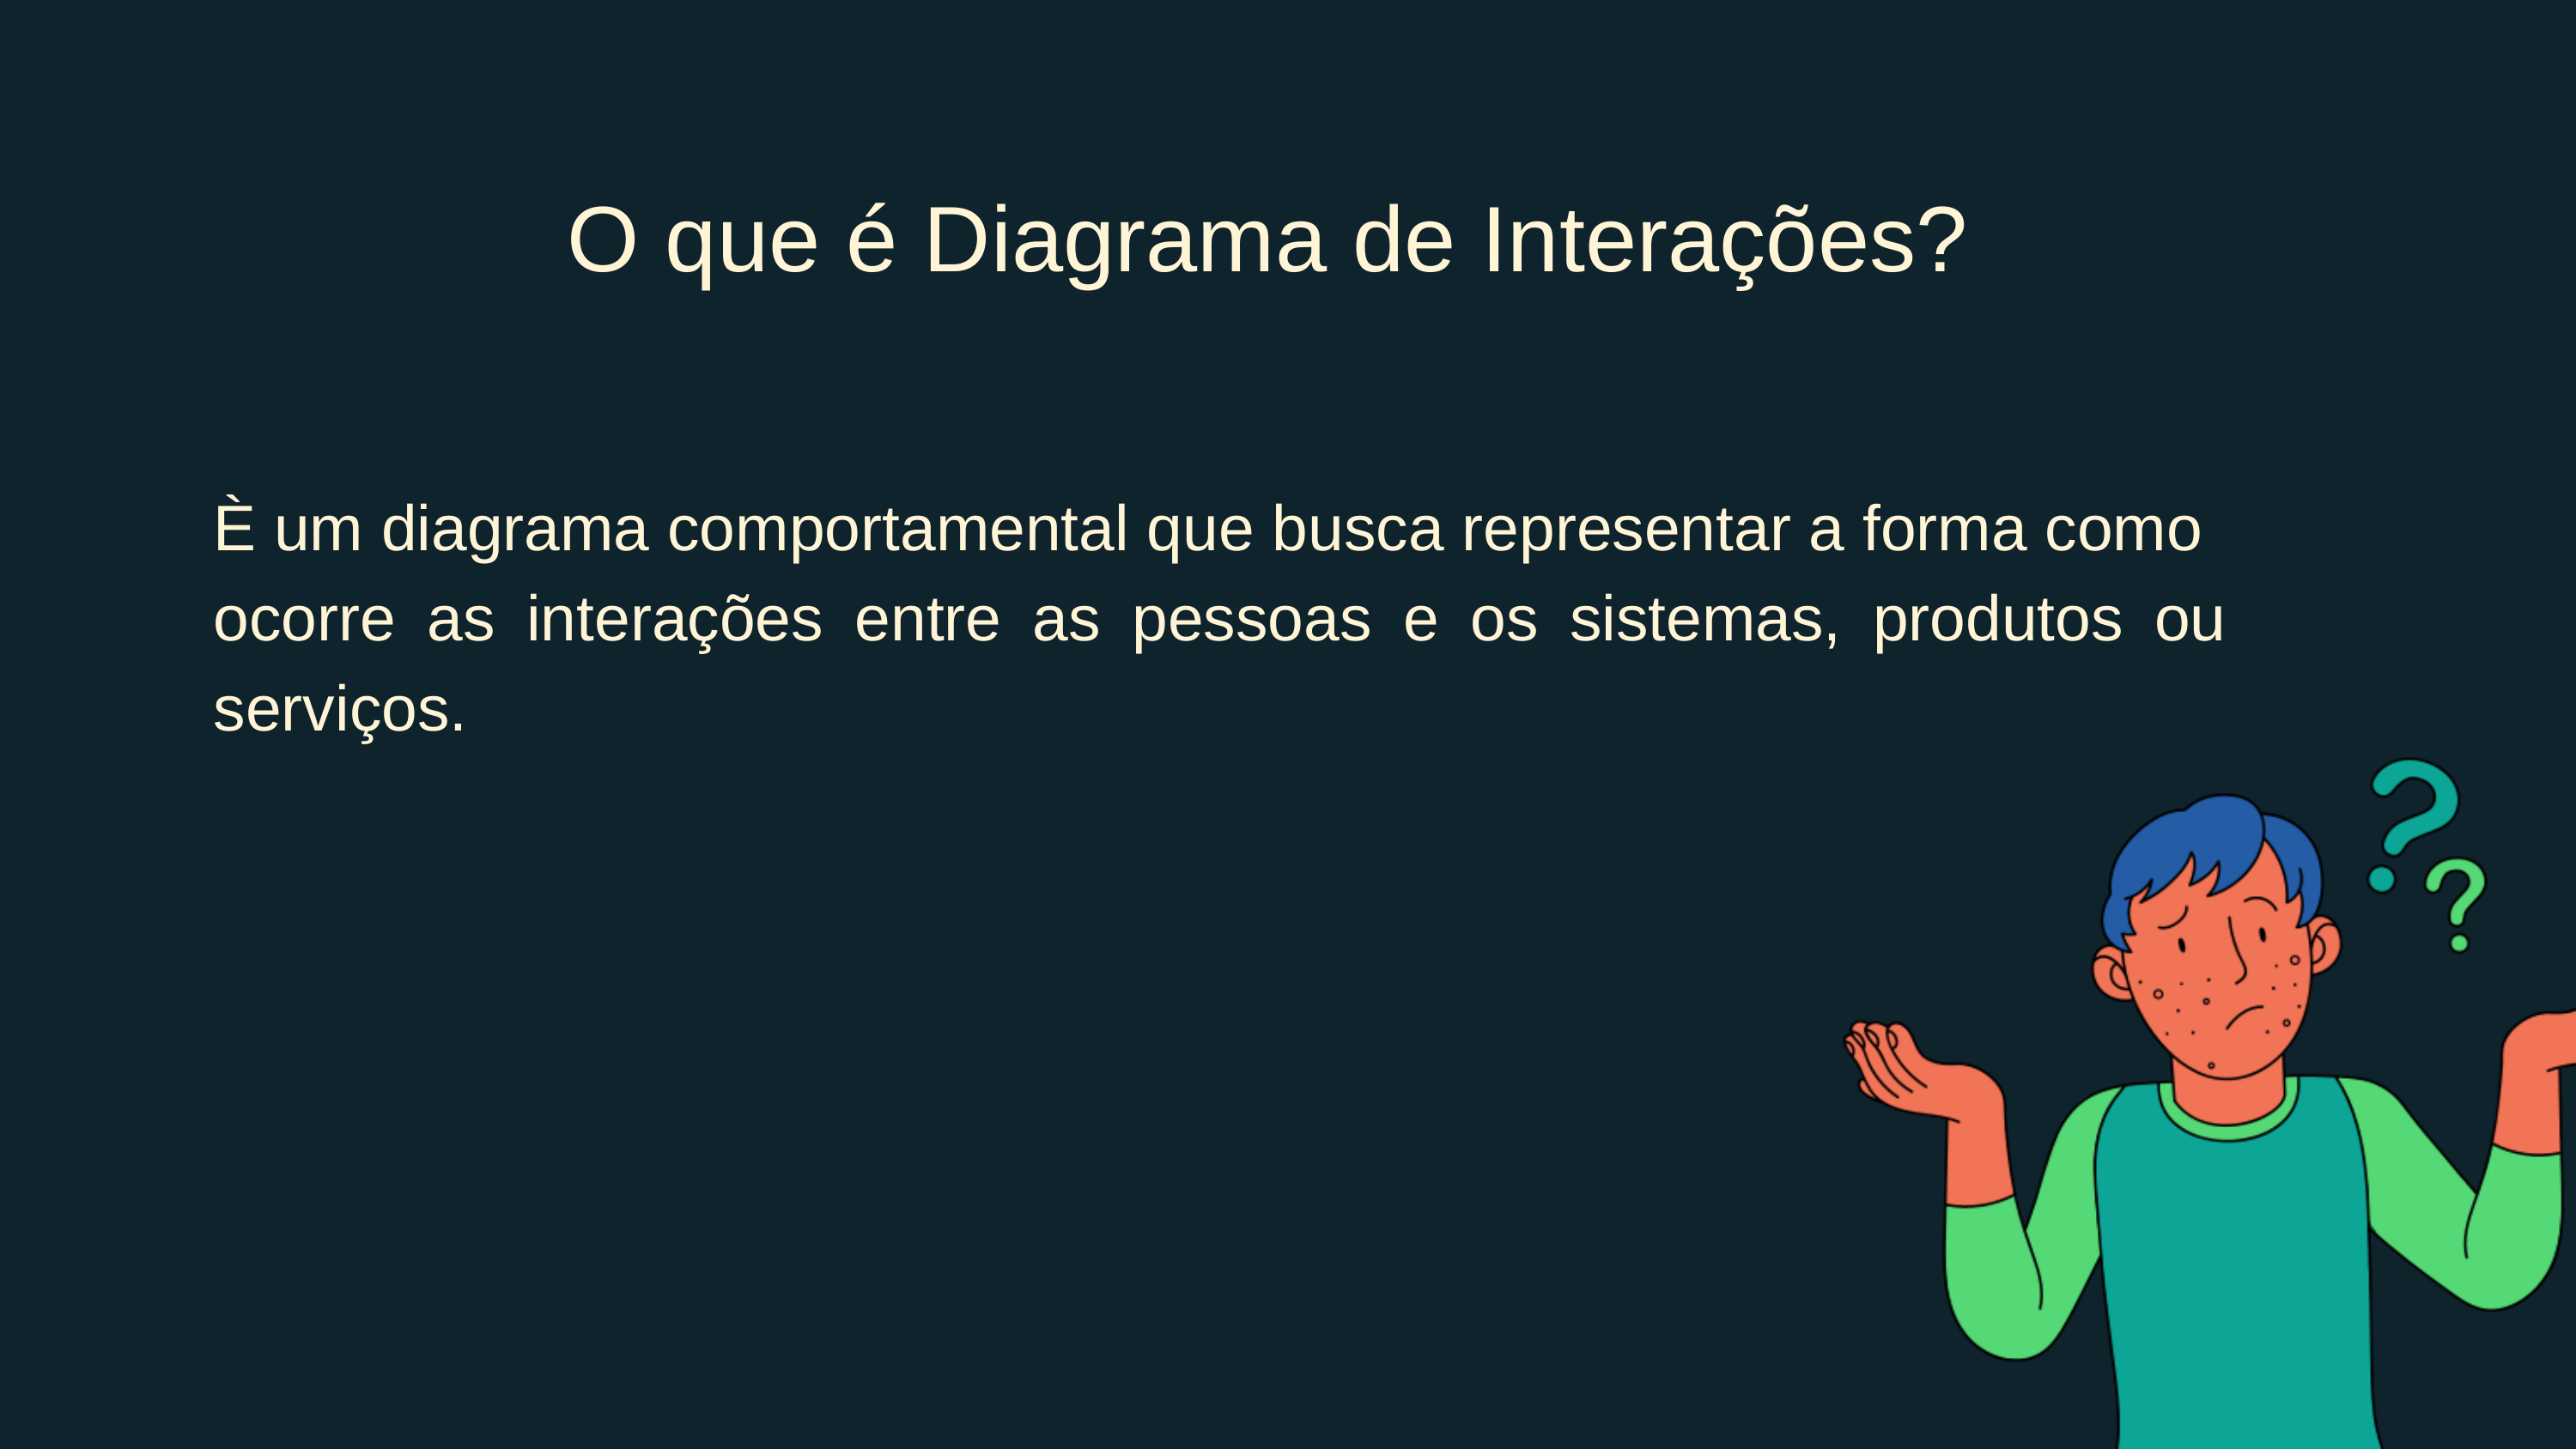

O que é Diagrama de Interações?
È um diagrama comportamental que busca representar a forma como
ocorre as interações entre as pessoas e os sistemas, produtos ou serviços.